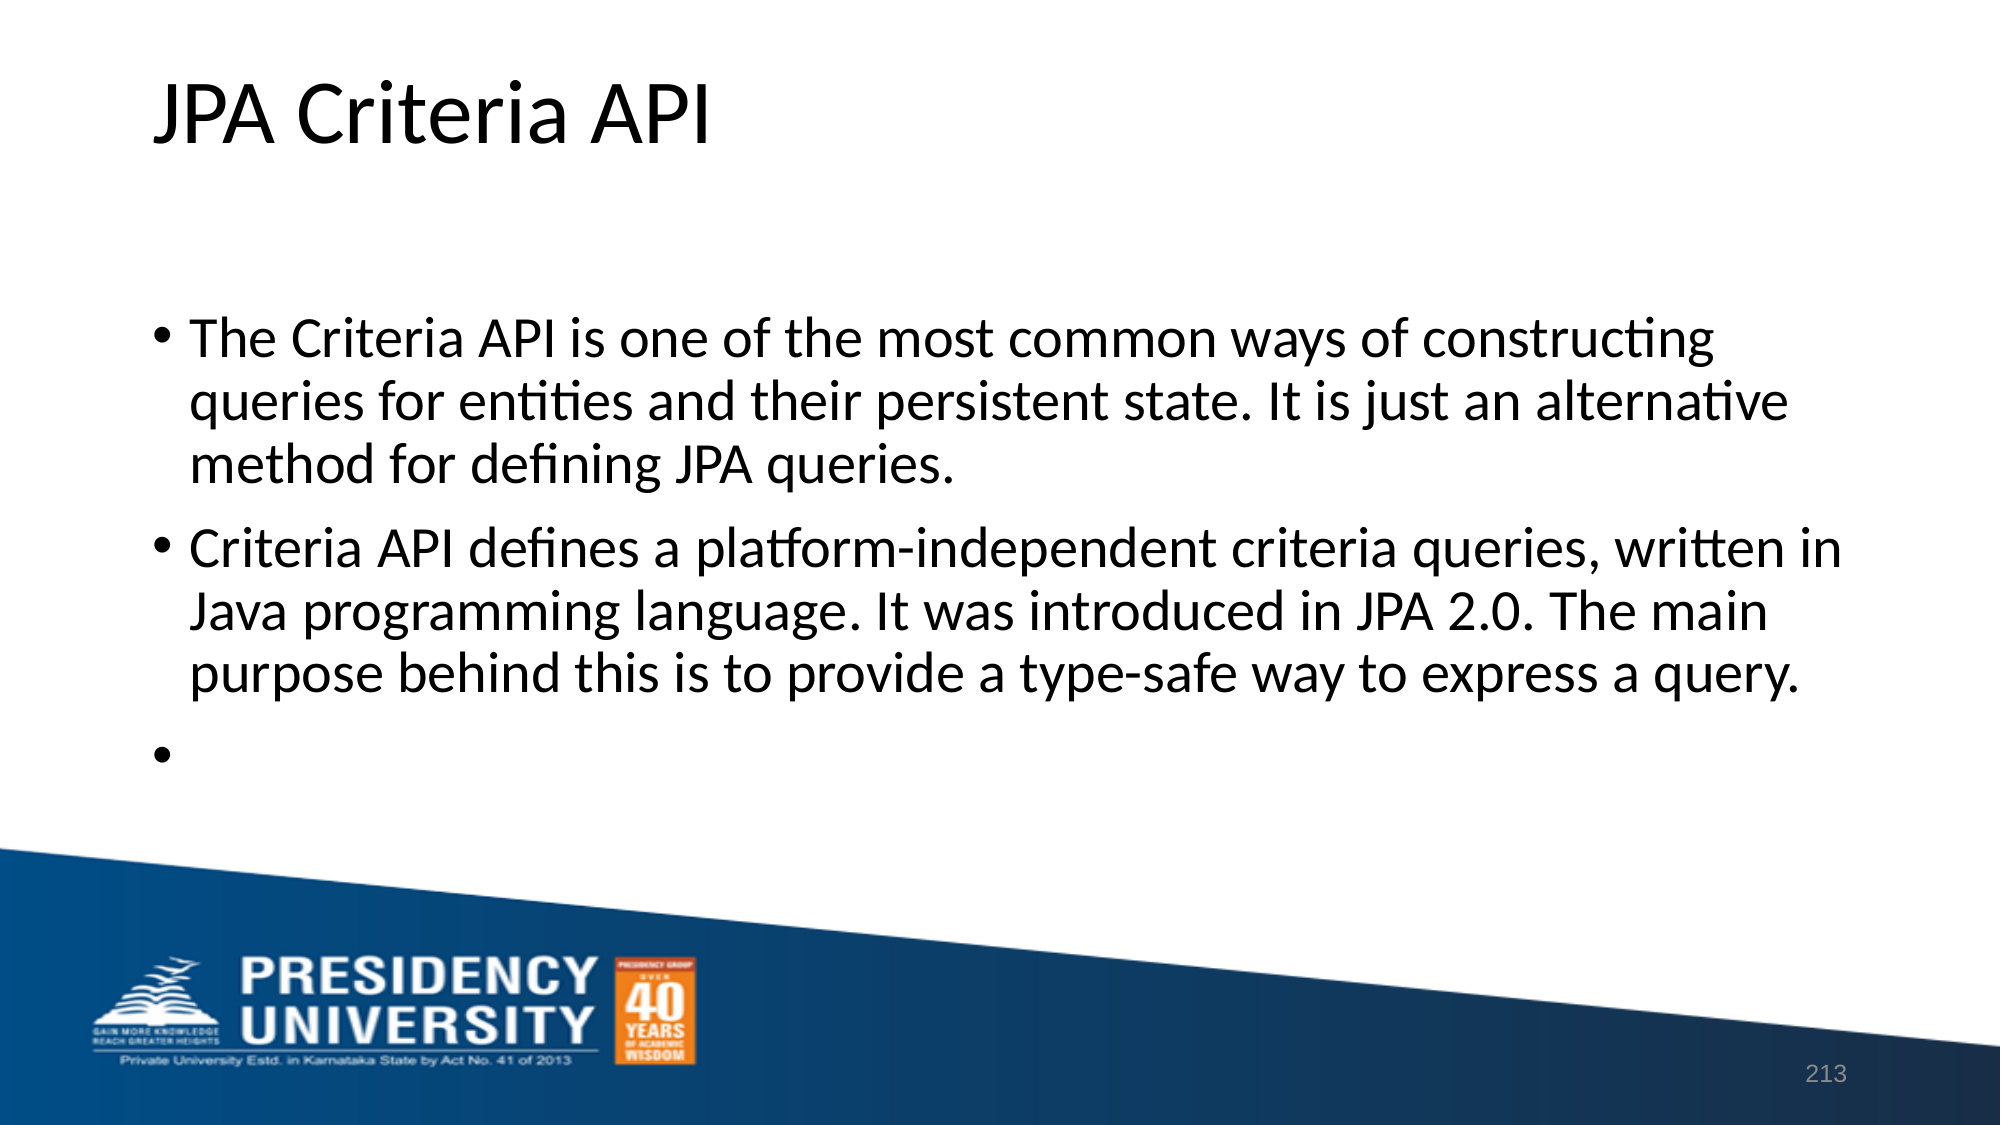

# JPA Criteria API
The Criteria API is one of the most common ways of constructing queries for entities and their persistent state. It is just an alternative method for defining JPA queries.
Criteria API defines a platform-independent criteria queries, written in Java programming language. It was introduced in JPA 2.0. The main purpose behind this is to provide a type-safe way to express a query.

213